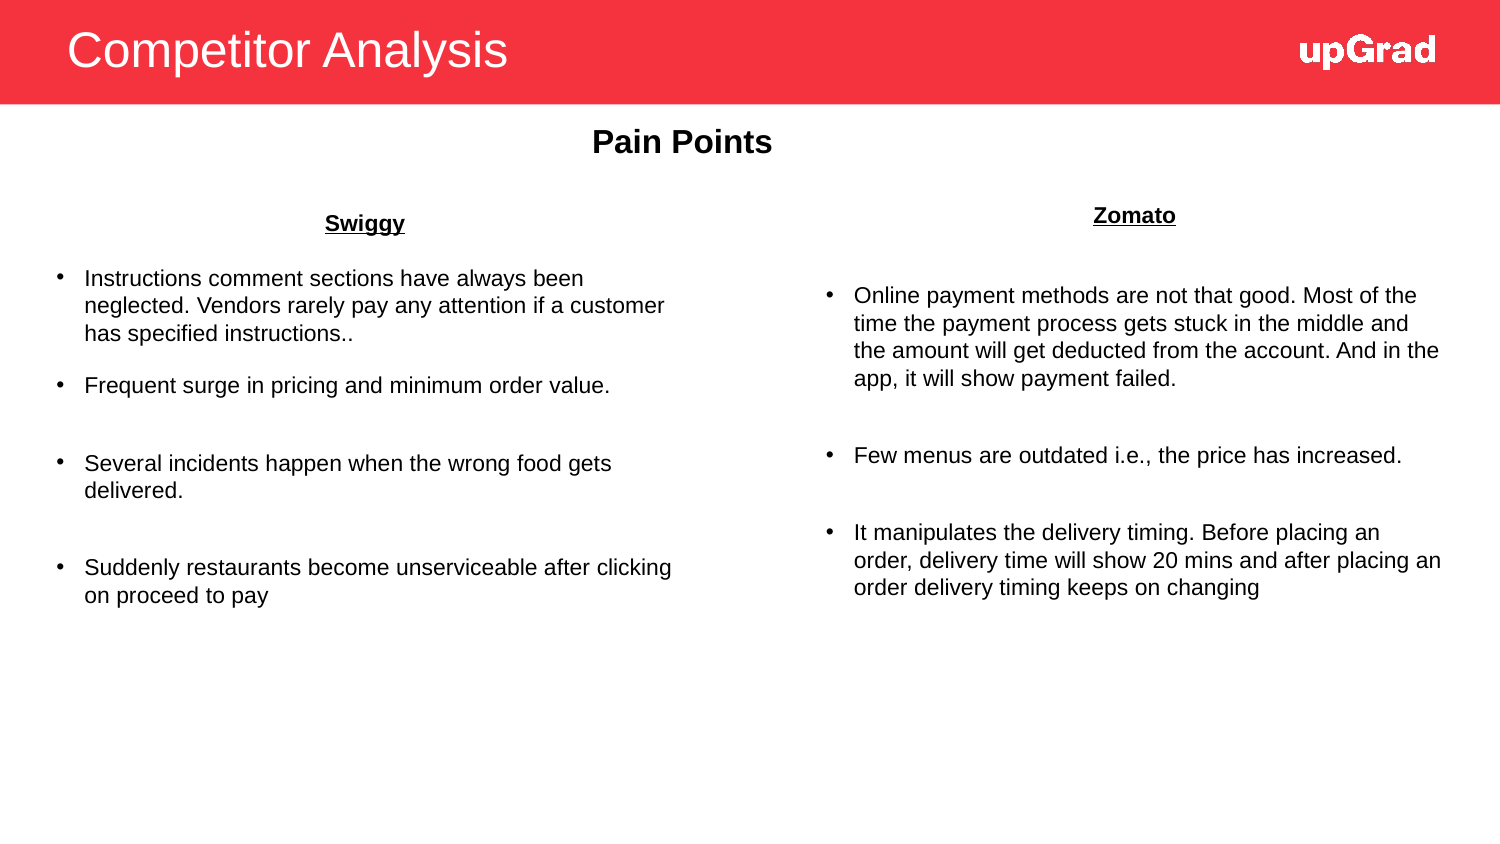

# Competitor Analysis
Pain Points

Zomato

Online payment methods are not that good. Most of the time the payment process gets stuck in the middle and the amount will get deducted from the account. And in the app, it will show payment failed.
Few menus are outdated i.e., the price has increased.
It manipulates the delivery timing. Before placing an order, delivery time will show 20 mins and after placing an order delivery timing keeps on changing

Swiggy

Instructions comment sections have always been neglected. Vendors rarely pay any attention if a customer has specified instructions..
Frequent surge in pricing and minimum order value.
Several incidents happen when the wrong food gets delivered.
Suddenly restaurants become unserviceable after clicking on proceed to pay